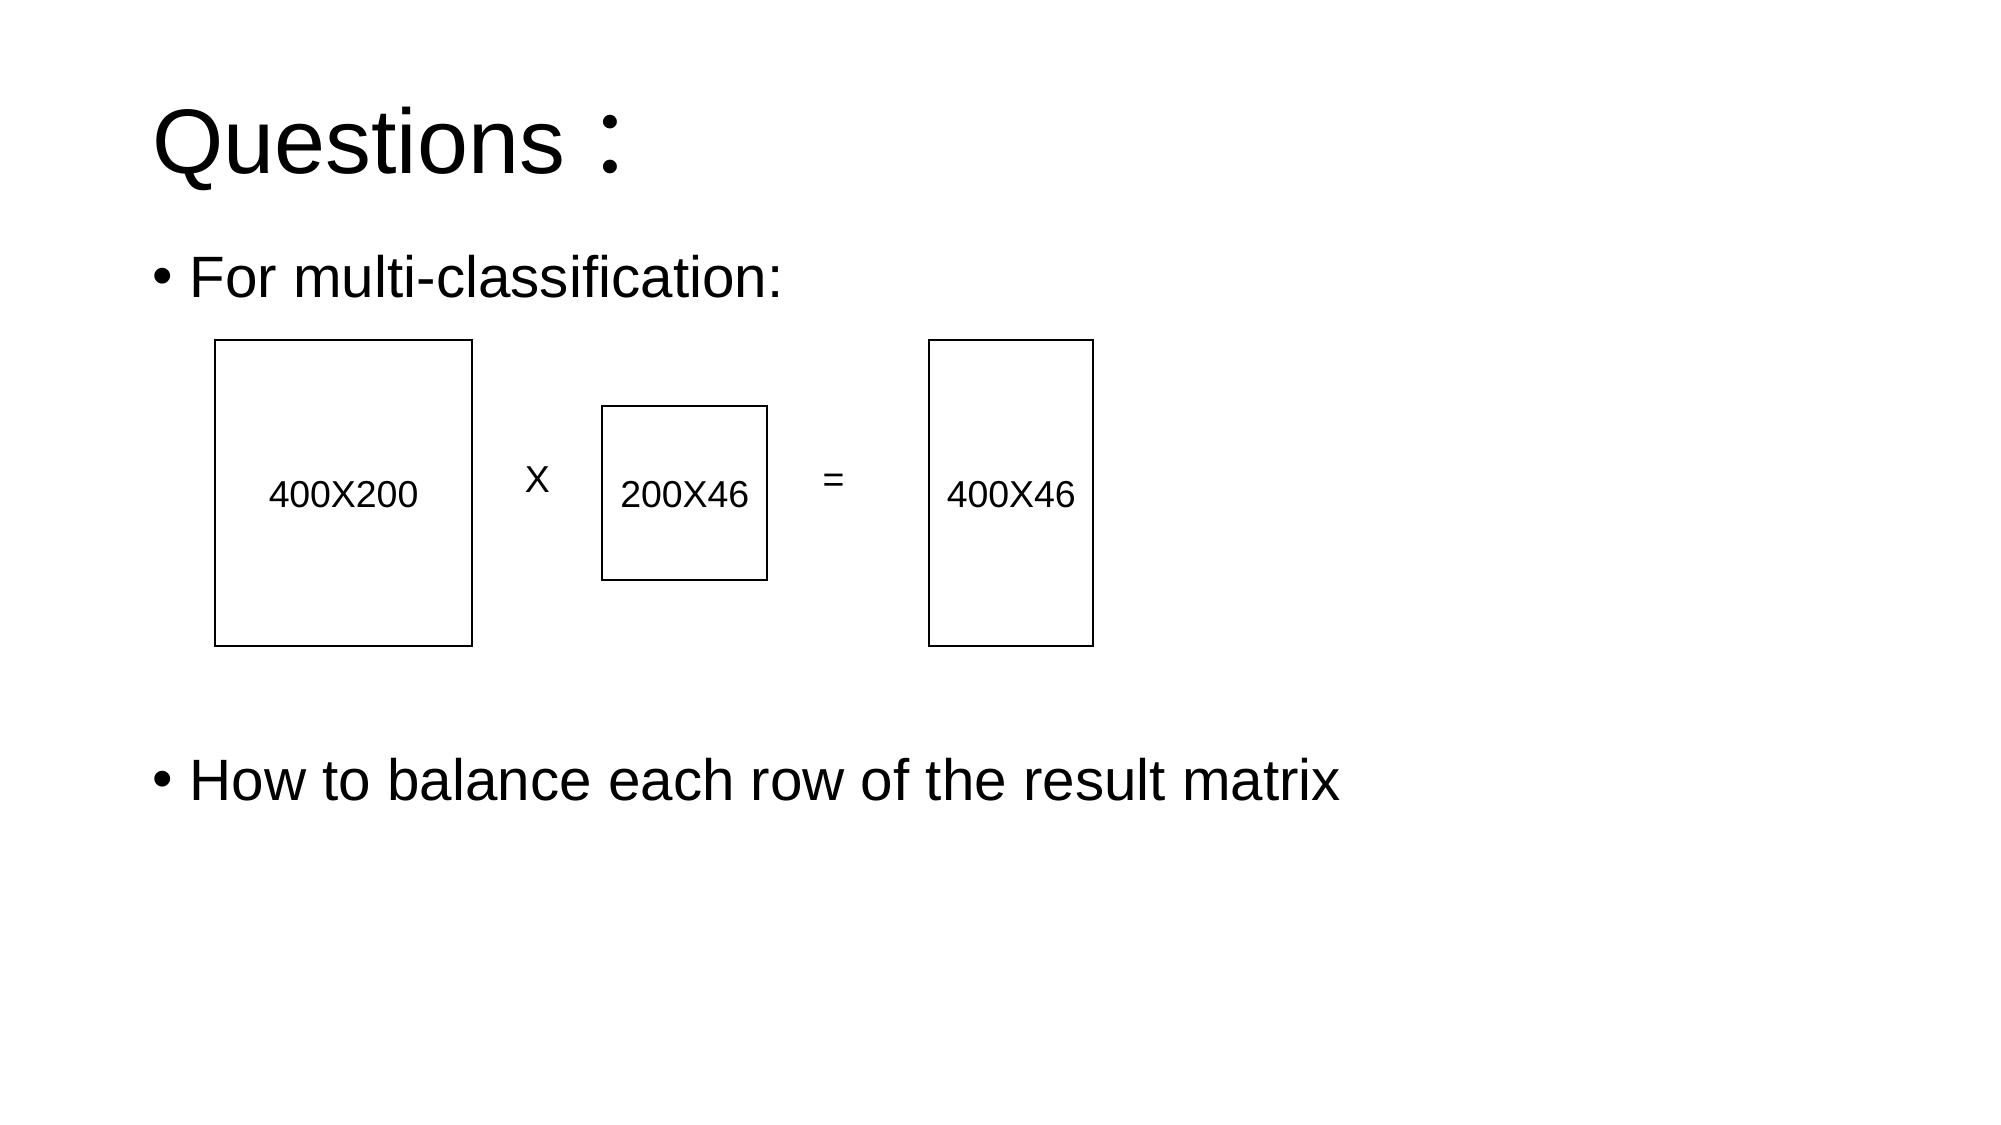

# Questions：
For multi-classification:

How to balance each row of the result matrix

400X200
400X46
200X46
X
=